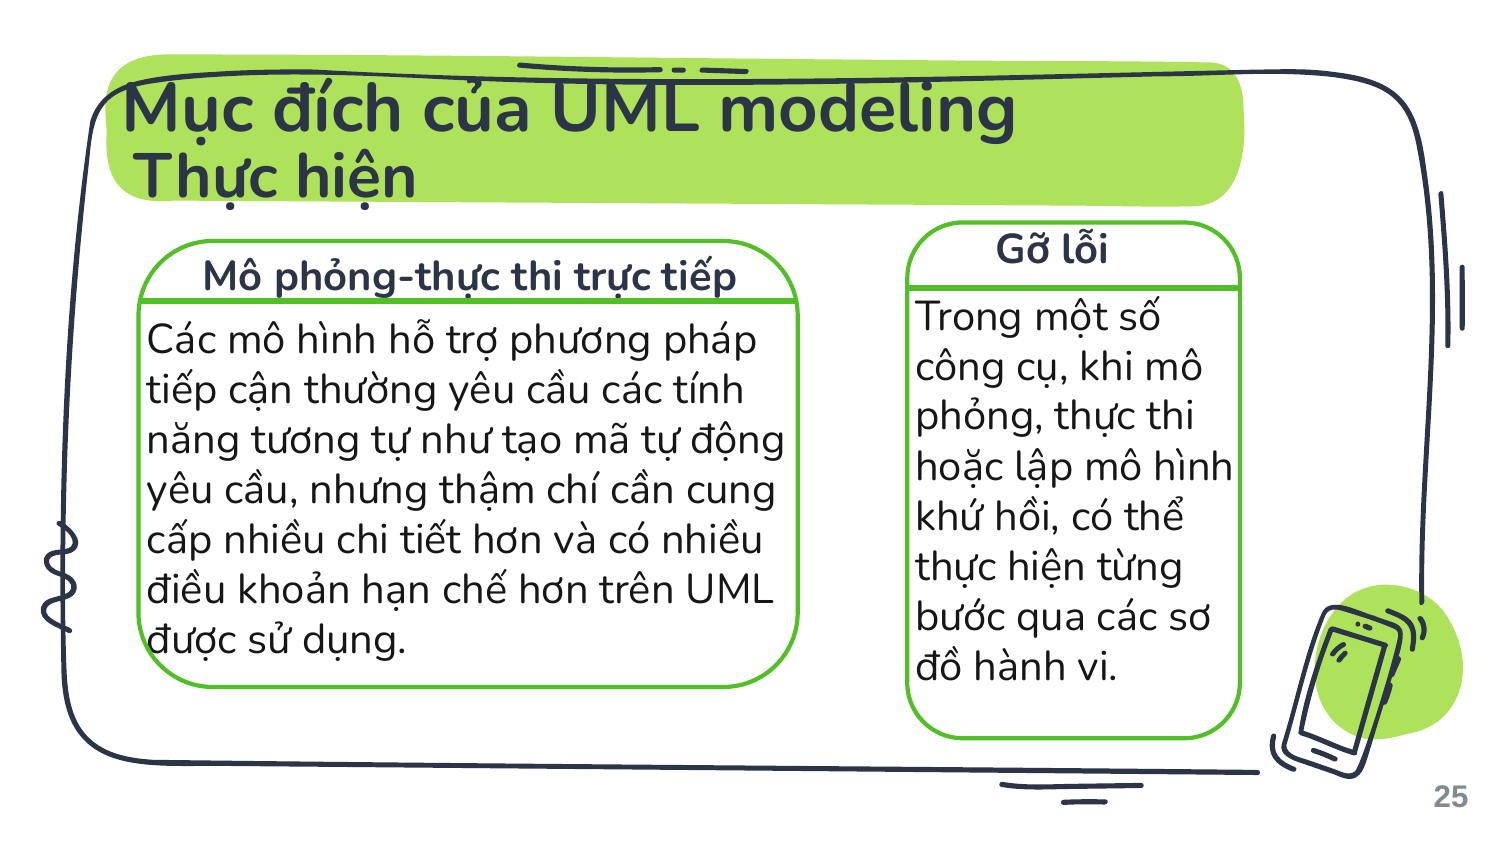

Mục đích của UML modeling
# Thực hiện
Gỡ lỗi

Mô phỏng-thực thi trực tiếp
Trong một số công cụ, khi mô phỏng, thực thi hoặc lập mô hình khứ hồi, có thể thực hiện từng bước qua các sơ đồ hành vi.

Các mô hình hỗ trợ phương pháp tiếp cận thường yêu cầu các tính năng tương tự như tạo mã tự động yêu cầu, nhưng thậm chí cần cung cấp nhiều chi tiết hơn và có nhiều điều khoản hạn chế hơn trên UML được sử dụng.

25